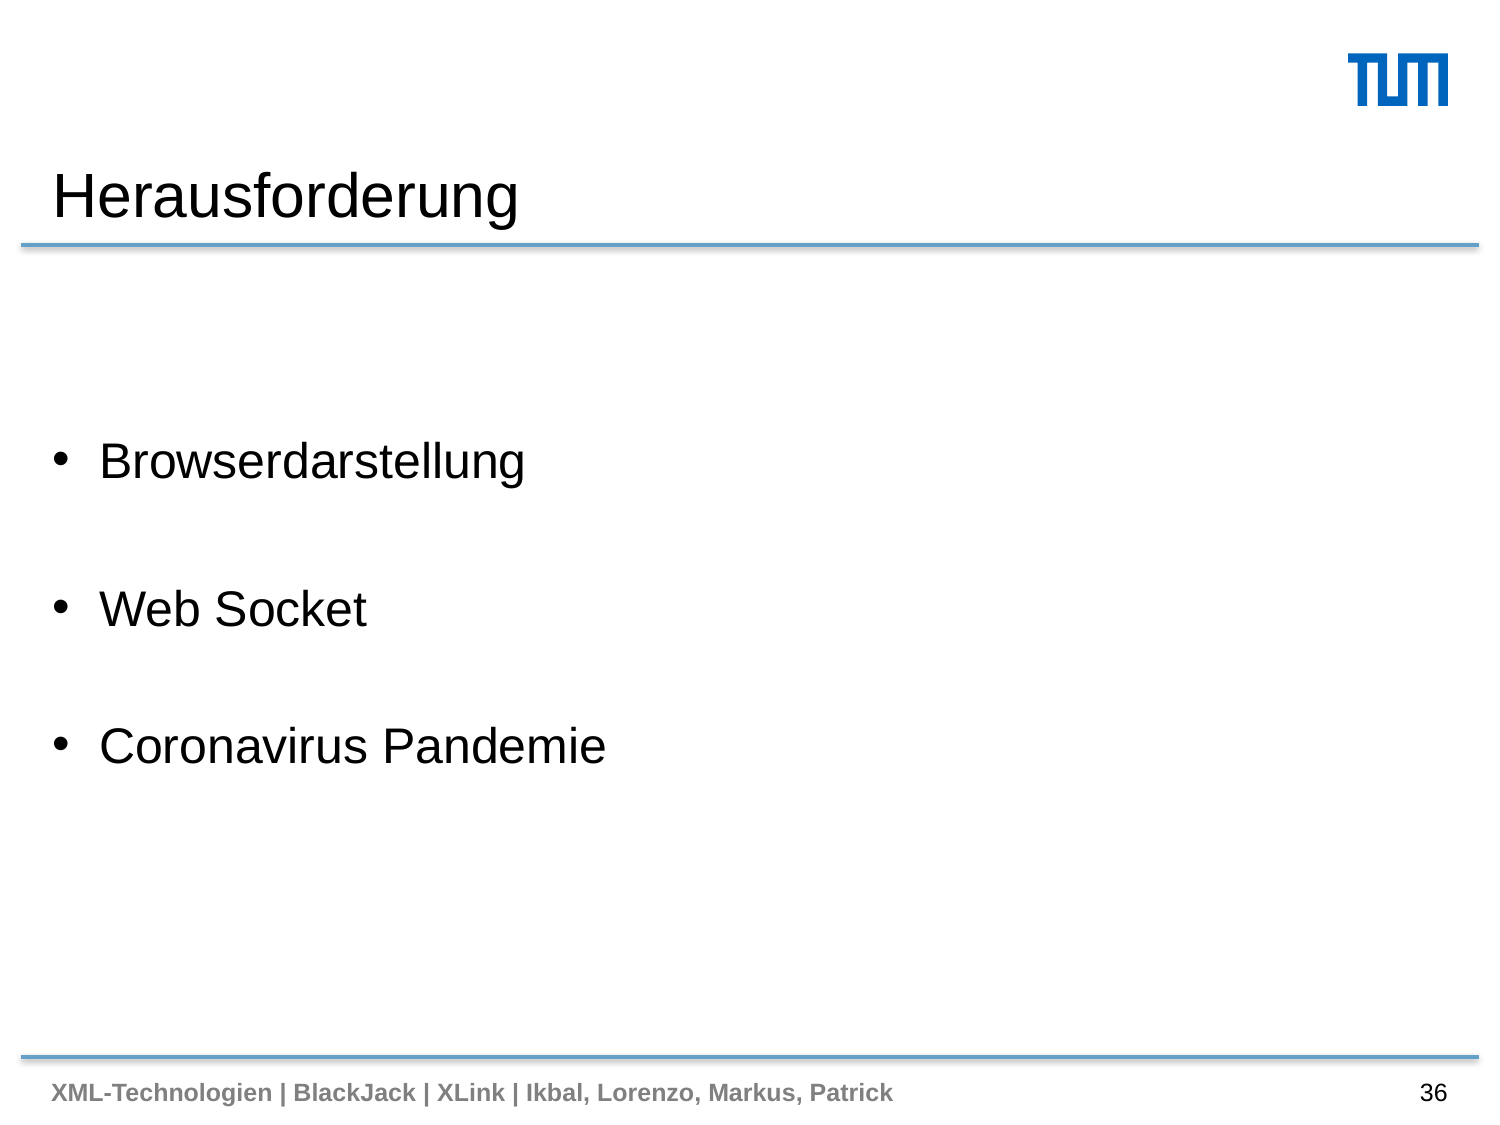

# Herausforderung

Browserdarstellung

Web Socket

Coronavirus Pandemie
XML-Technologien | BlackJack | XLink | Ikbal, Lorenzo, Markus, Patrick
36